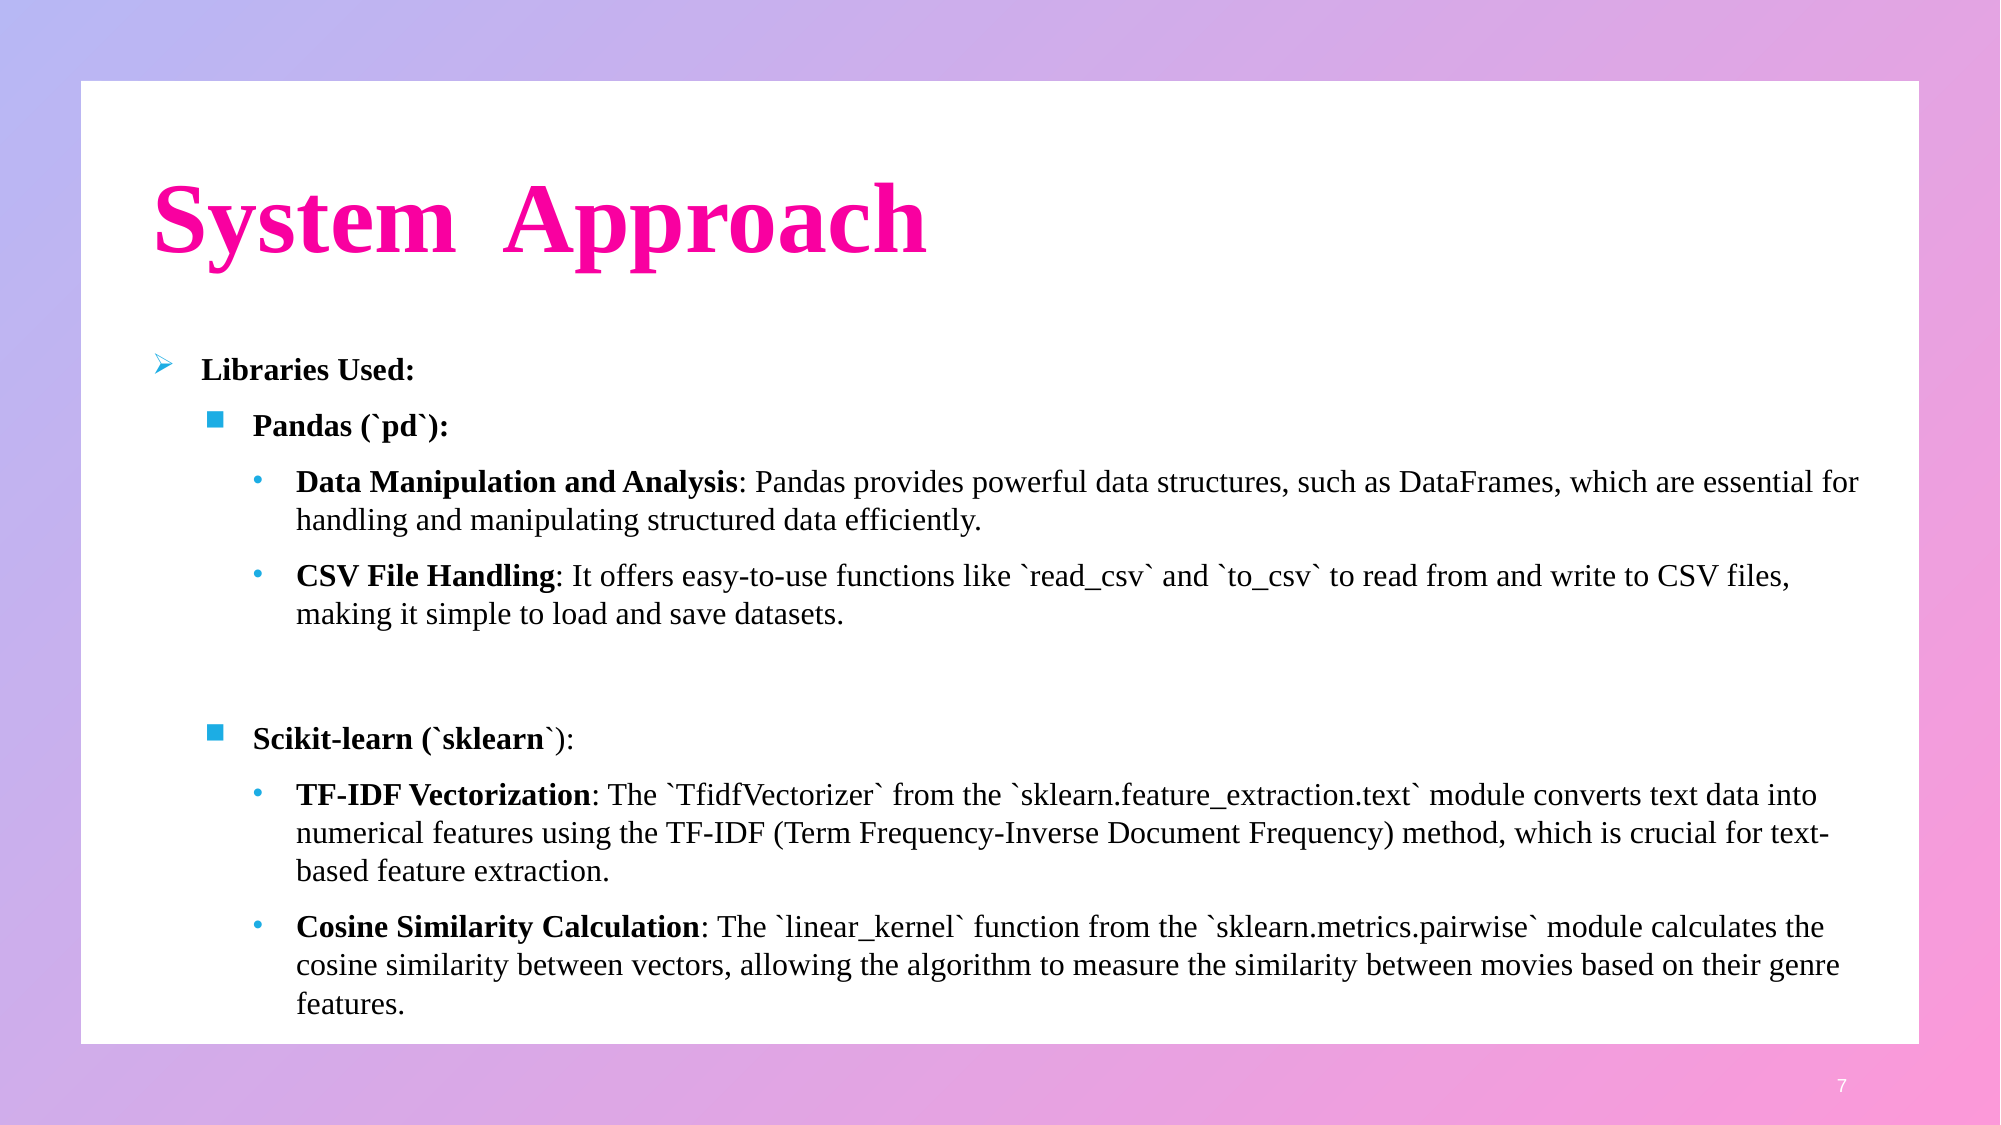

# System  Approach
Libraries Used:
Pandas (`pd`):
Data Manipulation and Analysis: Pandas provides powerful data structures, such as DataFrames, which are essential for handling and manipulating structured data efficiently.
CSV File Handling: It offers easy-to-use functions like `read_csv` and `to_csv` to read from and write to CSV files, making it simple to load and save datasets.

Scikit-learn (`sklearn`):
TF-IDF Vectorization: The `TfidfVectorizer` from the `sklearn.feature_extraction.text` module converts text data into numerical features using the TF-IDF (Term Frequency-Inverse Document Frequency) method, which is crucial for text-based feature extraction.
Cosine Similarity Calculation: The `linear_kernel` function from the `sklearn.metrics.pairwise` module calculates the cosine similarity between vectors, allowing the algorithm to measure the similarity between movies based on their genre features.

7